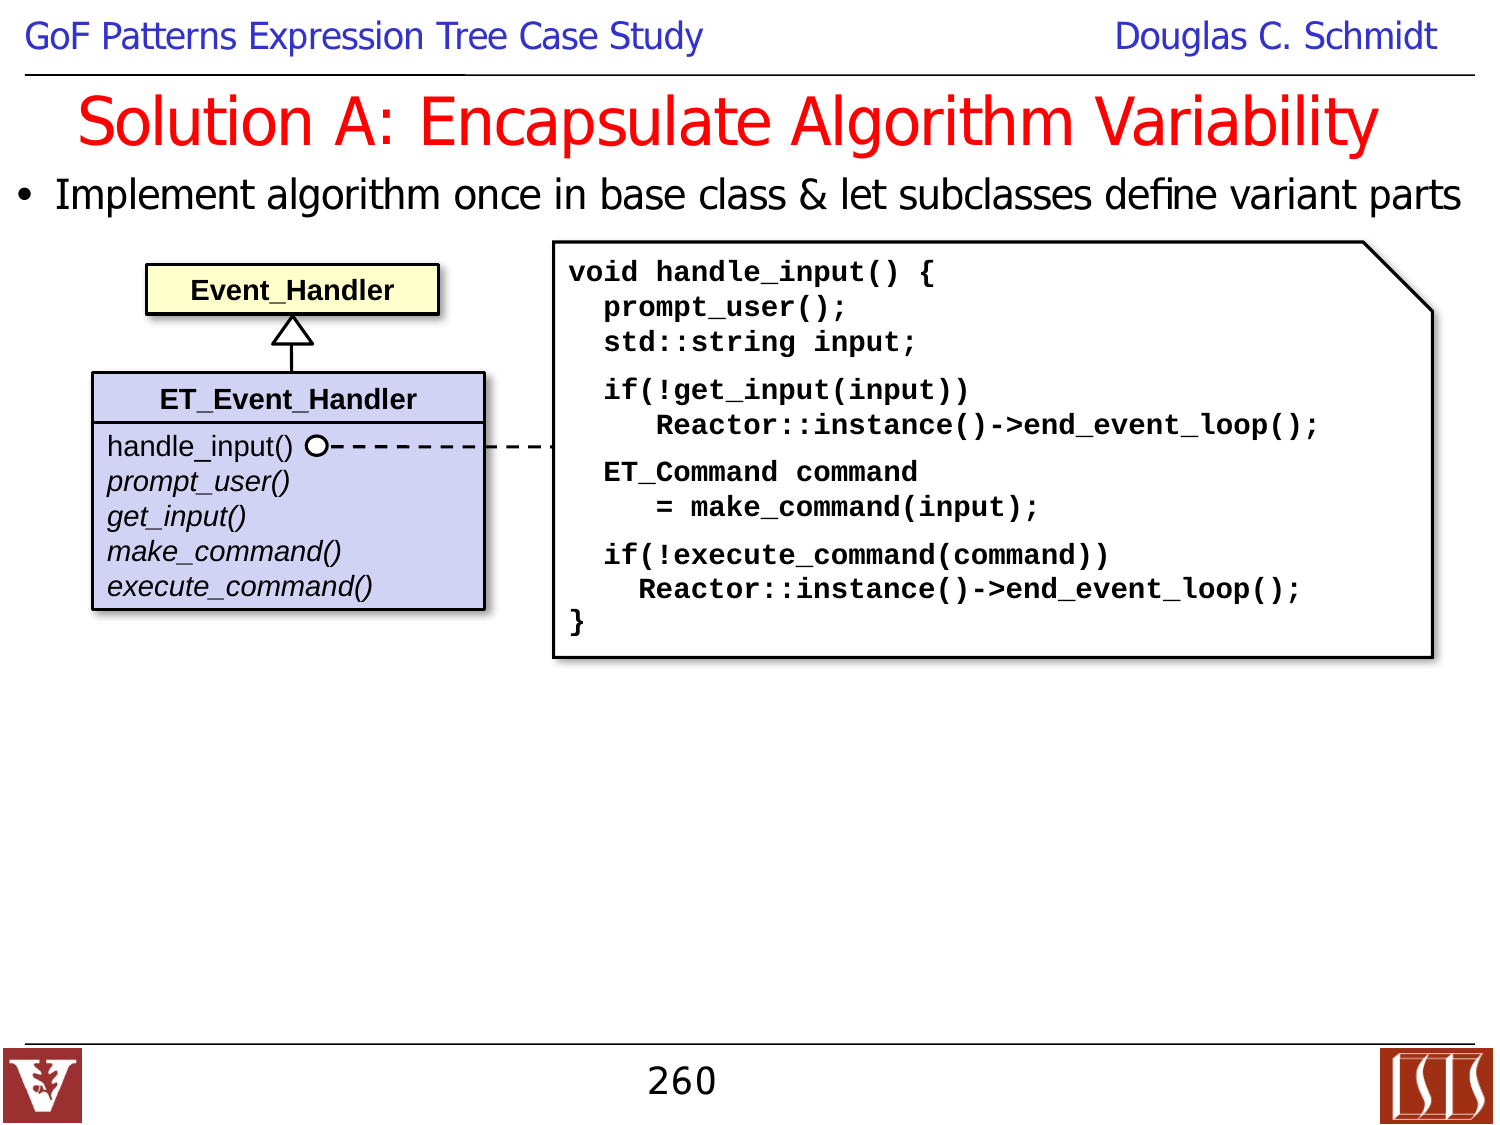

# Solution A: Encapsulate Algorithm Variability
Implement algorithm once in base class & let subclasses define variant parts
void handle_input() {
  prompt_user();
  std::string input;
  if(!get_input(input))
     Reactor::instance()->end_event_loop();
  ET_Command command
     = make_command(input);
  if(!execute_command(command))
    Reactor::instance()->end_event_loop();
}
Event_Handler

ET_Event_Handler
handle_input()
prompt_user()
get_input()
make_command()
execute_command()